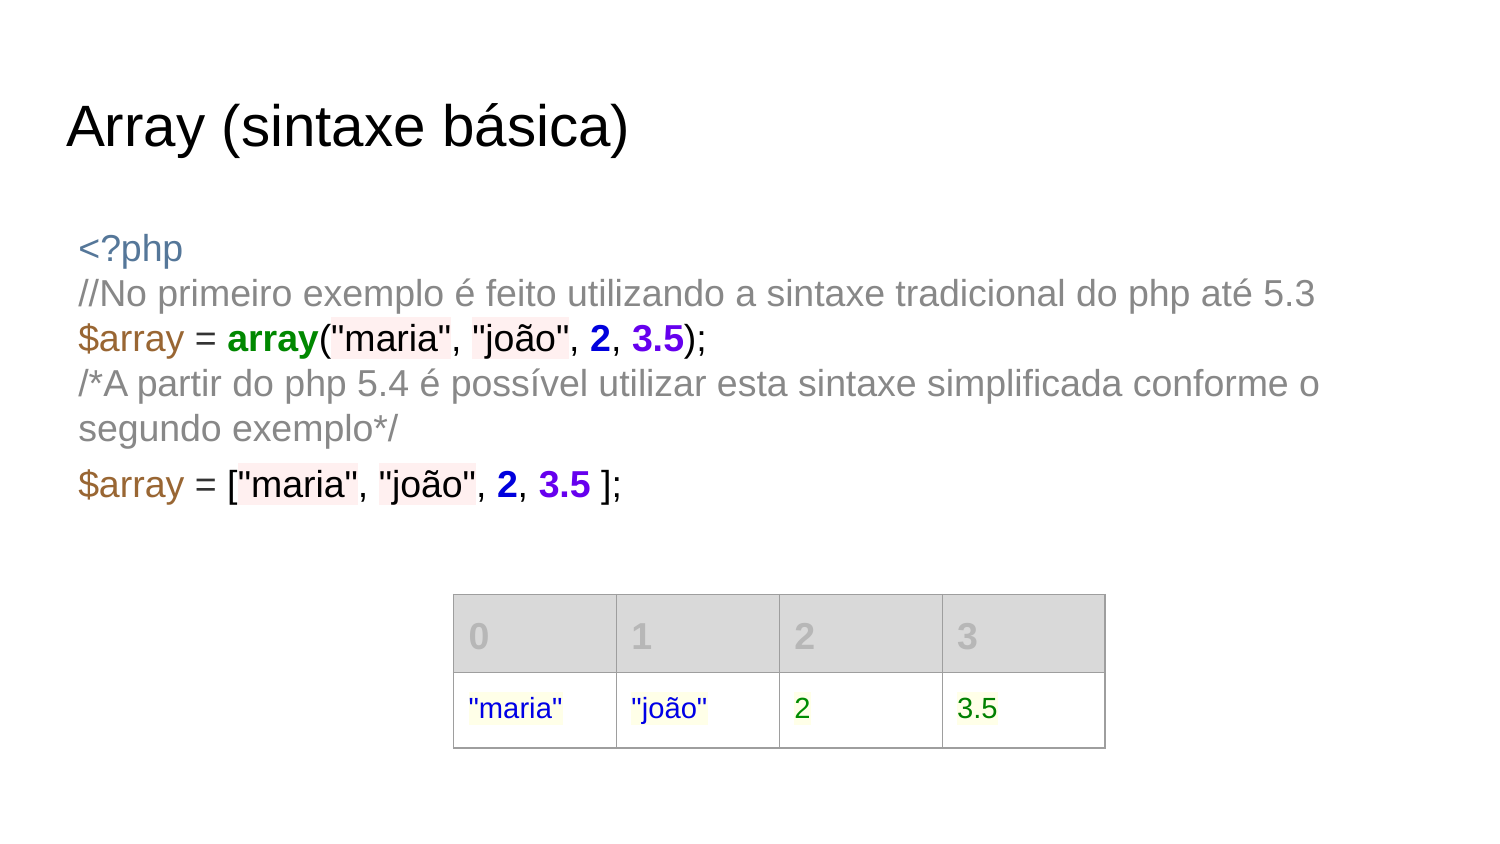

# Array (sintaxe básica)
<?php
//No primeiro exemplo é feito utilizando a sintaxe tradicional do php até 5.3
$array = array("maria", "joão", 2, 3.5);
/*A partir do php 5.4 é possível utilizar esta sintaxe simplificada conforme o segundo exemplo*/
$array = ["maria", "joão", 2, 3.5 ];
| 0 | 1 | 2 | 3 |
| --- | --- | --- | --- |
| "maria" | "joão" | 2 | 3.5 |